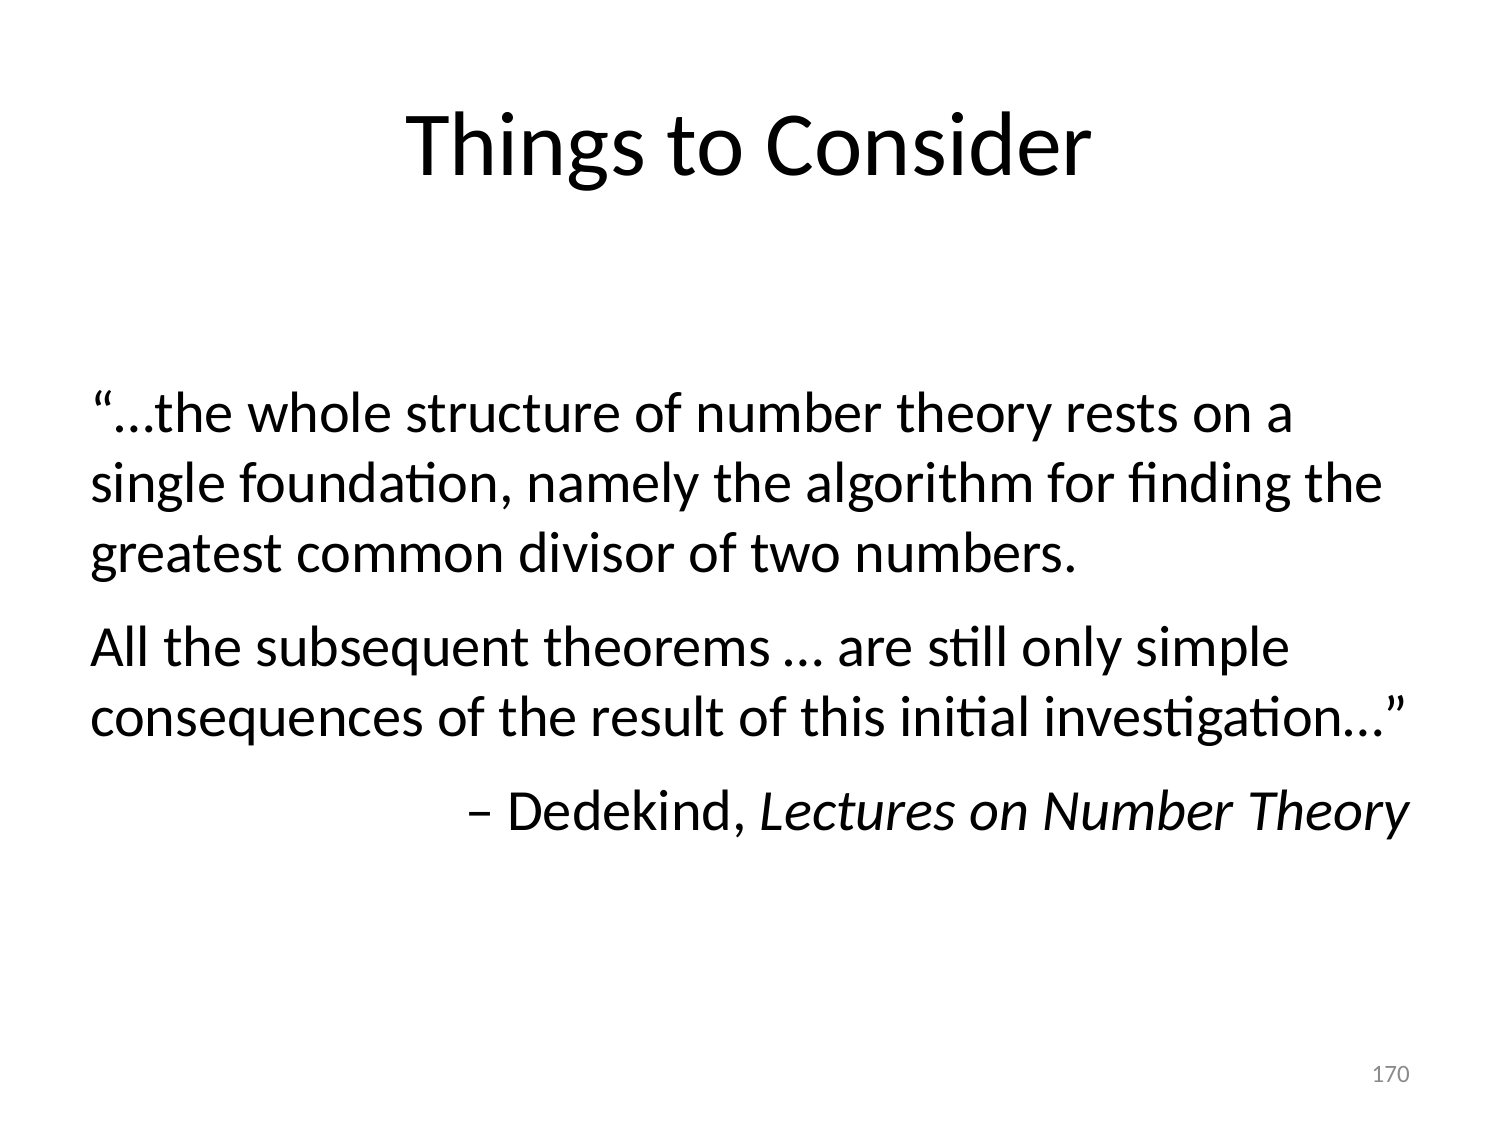

# Things to Consider

“…the whole structure of number theory rests on a single foundation, namely the algorithm for finding the greatest common divisor of two numbers.
All the subsequent theorems … are still only simple consequences of the result of this initial investigation…”
– Dedekind, Lectures on Number Theory

170